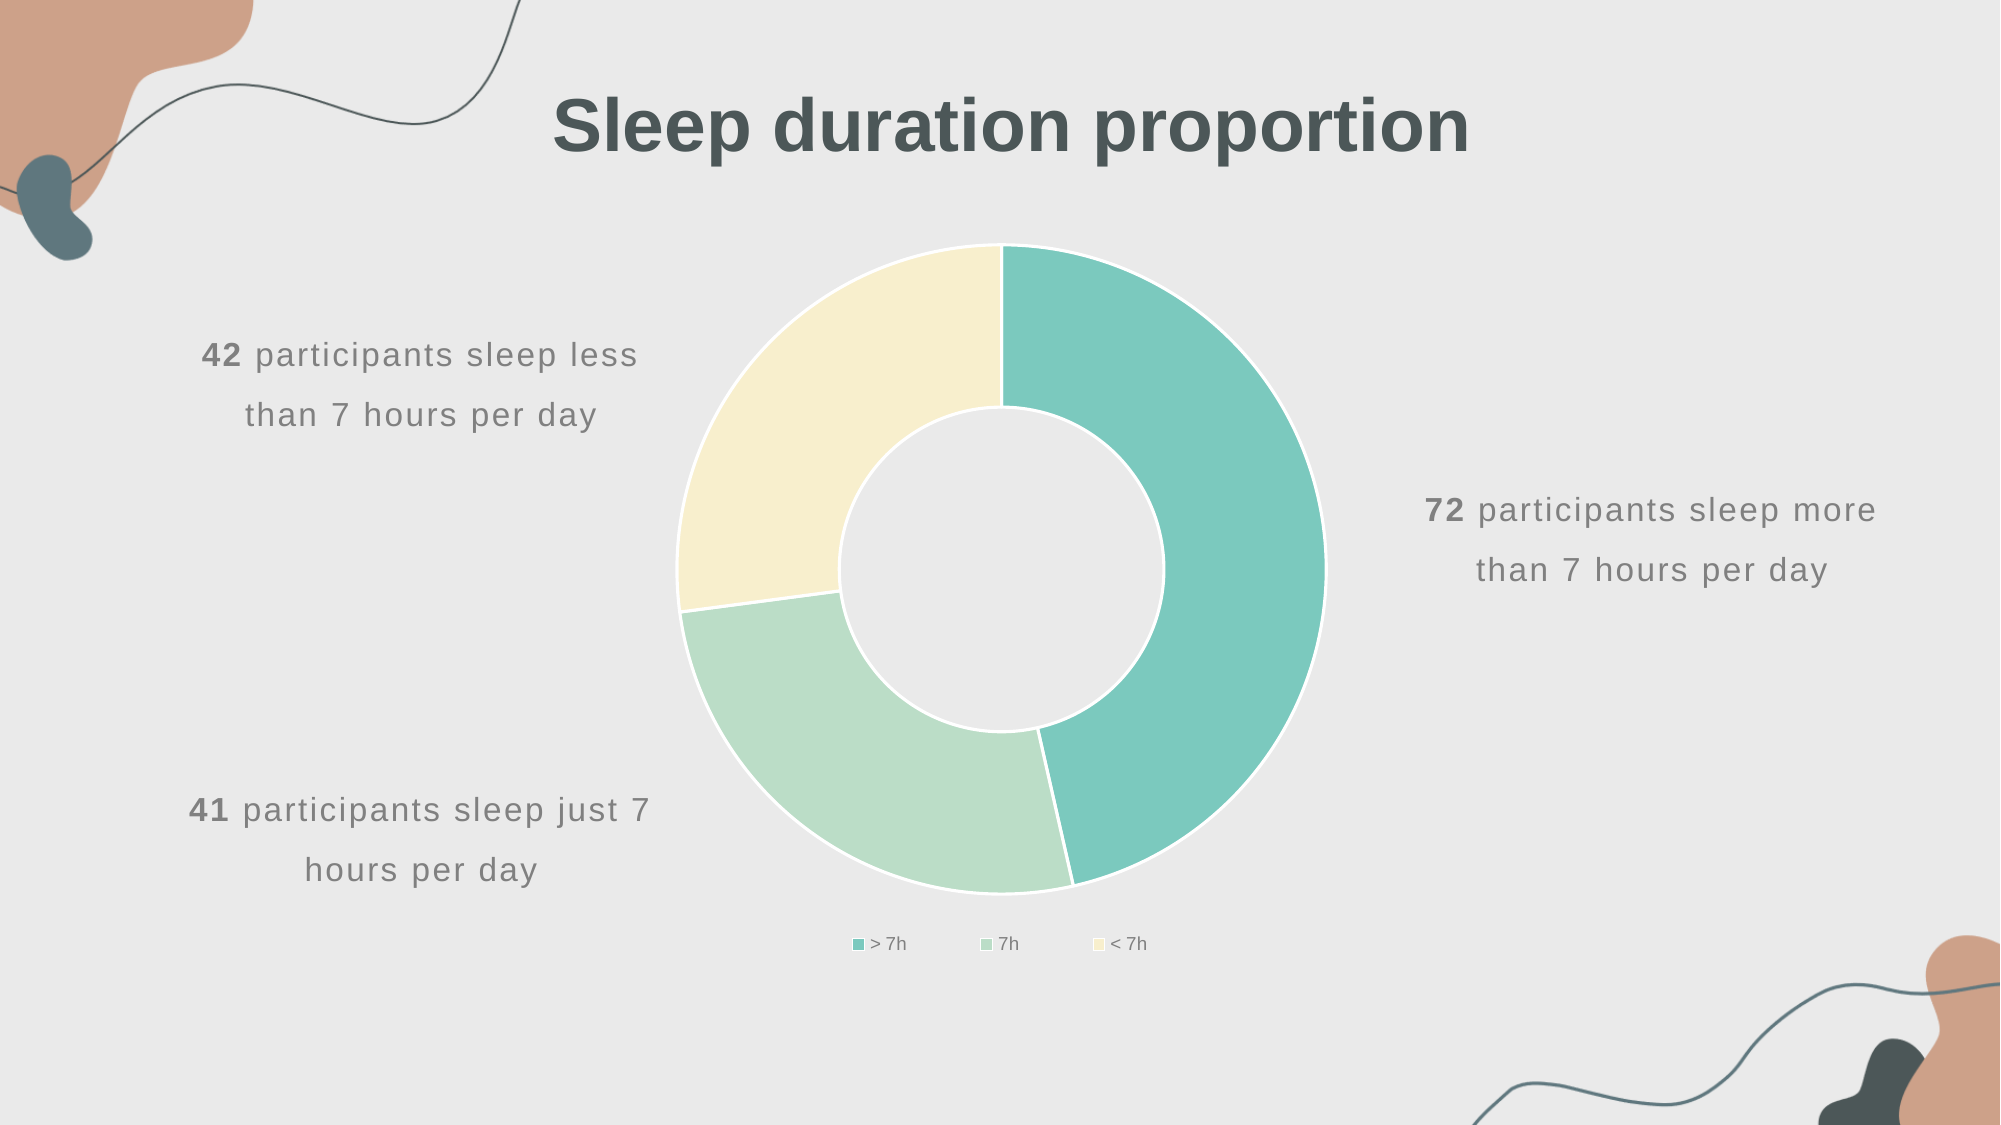

Sleep duration proportion

### Chart

| Category | Sleep duration per day |
|---|---|
|  | None |
| > 7h | 72.0 |
| 7h | 41.0 |
| < 7h | 42.0 |
42 participants sleep less than 7 hours per day

72 participants sleep more than 7 hours per day

41 participants sleep just 7 hours per day